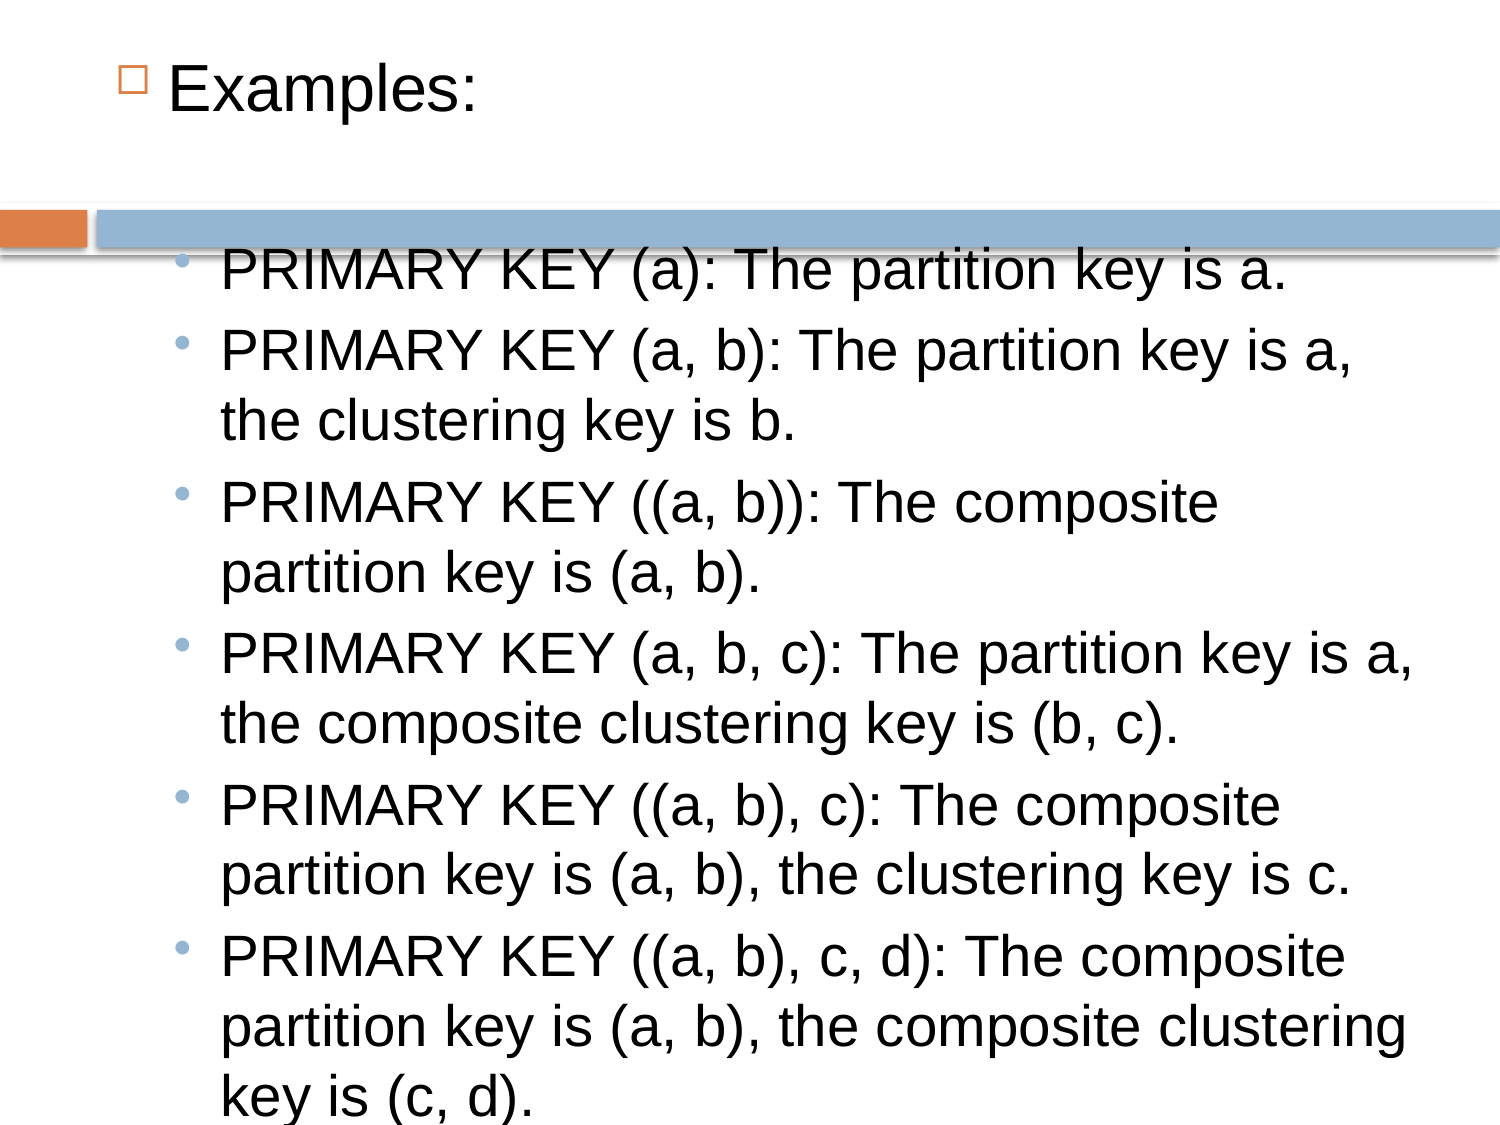

#
Examples:

PRIMARY KEY (a): The partition key is a.
PRIMARY KEY (a, b): The partition key is a, the clustering key is b.
PRIMARY KEY ((a, b)): The composite partition key is (a, b).
PRIMARY KEY (a, b, c): The partition key is a, the composite clustering key is (b, c).
PRIMARY KEY ((a, b), c): The composite partition key is (a, b), the clustering key is c.
PRIMARY KEY ((a, b), c, d): The composite partition key is (a, b), the composite clustering key is (c, d).